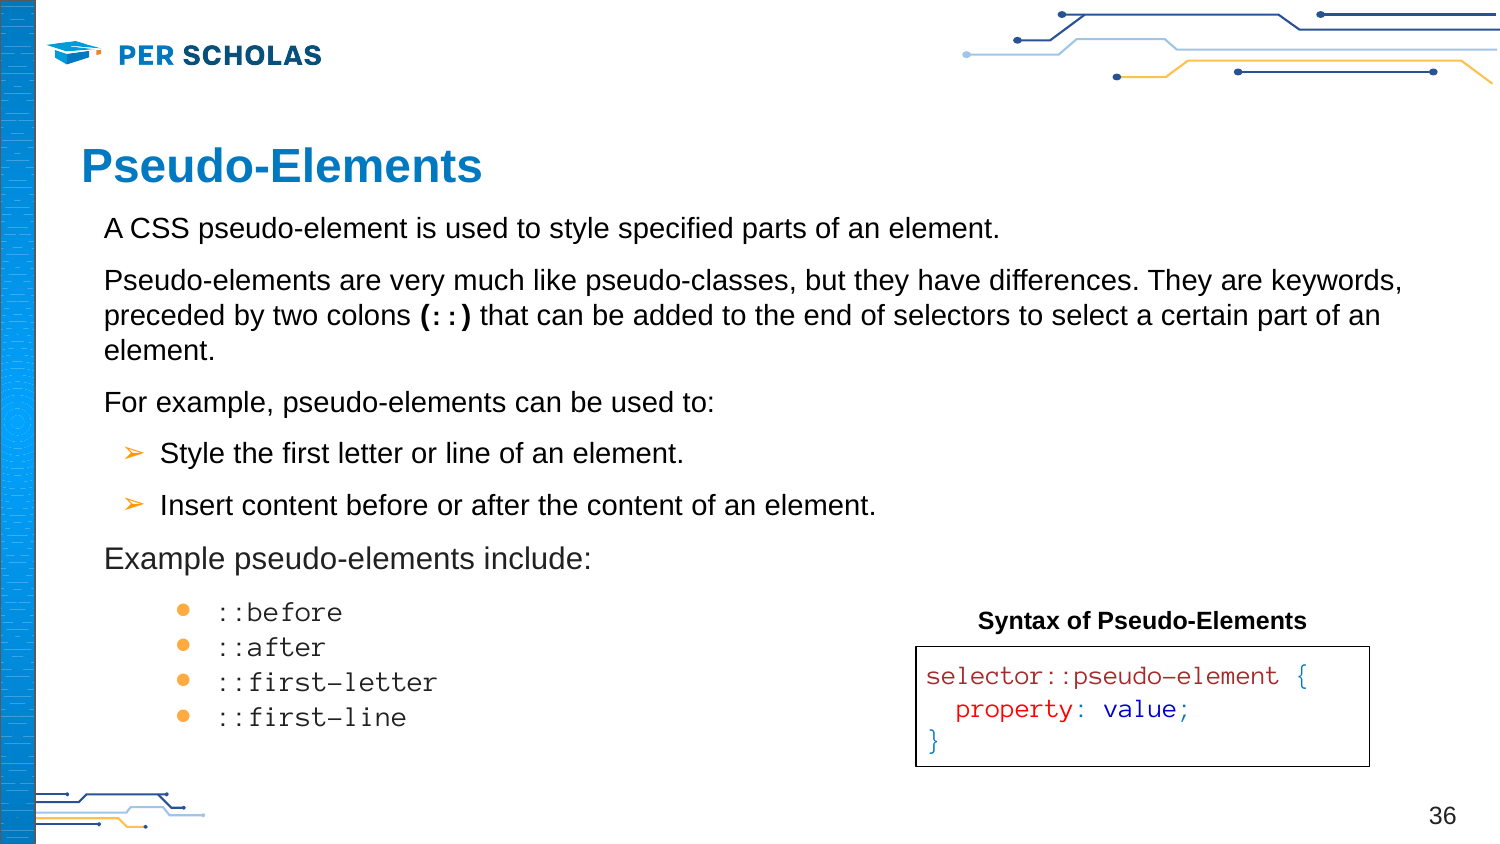

# Pseudo-Elements
A CSS pseudo-element is used to style specified parts of an element.
Pseudo-elements are very much like pseudo-classes, but they have differences. They are keywords, preceded by two colons (::) that can be added to the end of selectors to select a certain part of an element.
For example, pseudo-elements can be used to:
Style the first letter or line of an element.
Insert content before or after the content of an element.
Example pseudo-elements include:
::before
::after
::first-letter
::first-line
Syntax of Pseudo-Elements
selector::pseudo-element {
  property: value;
}
36